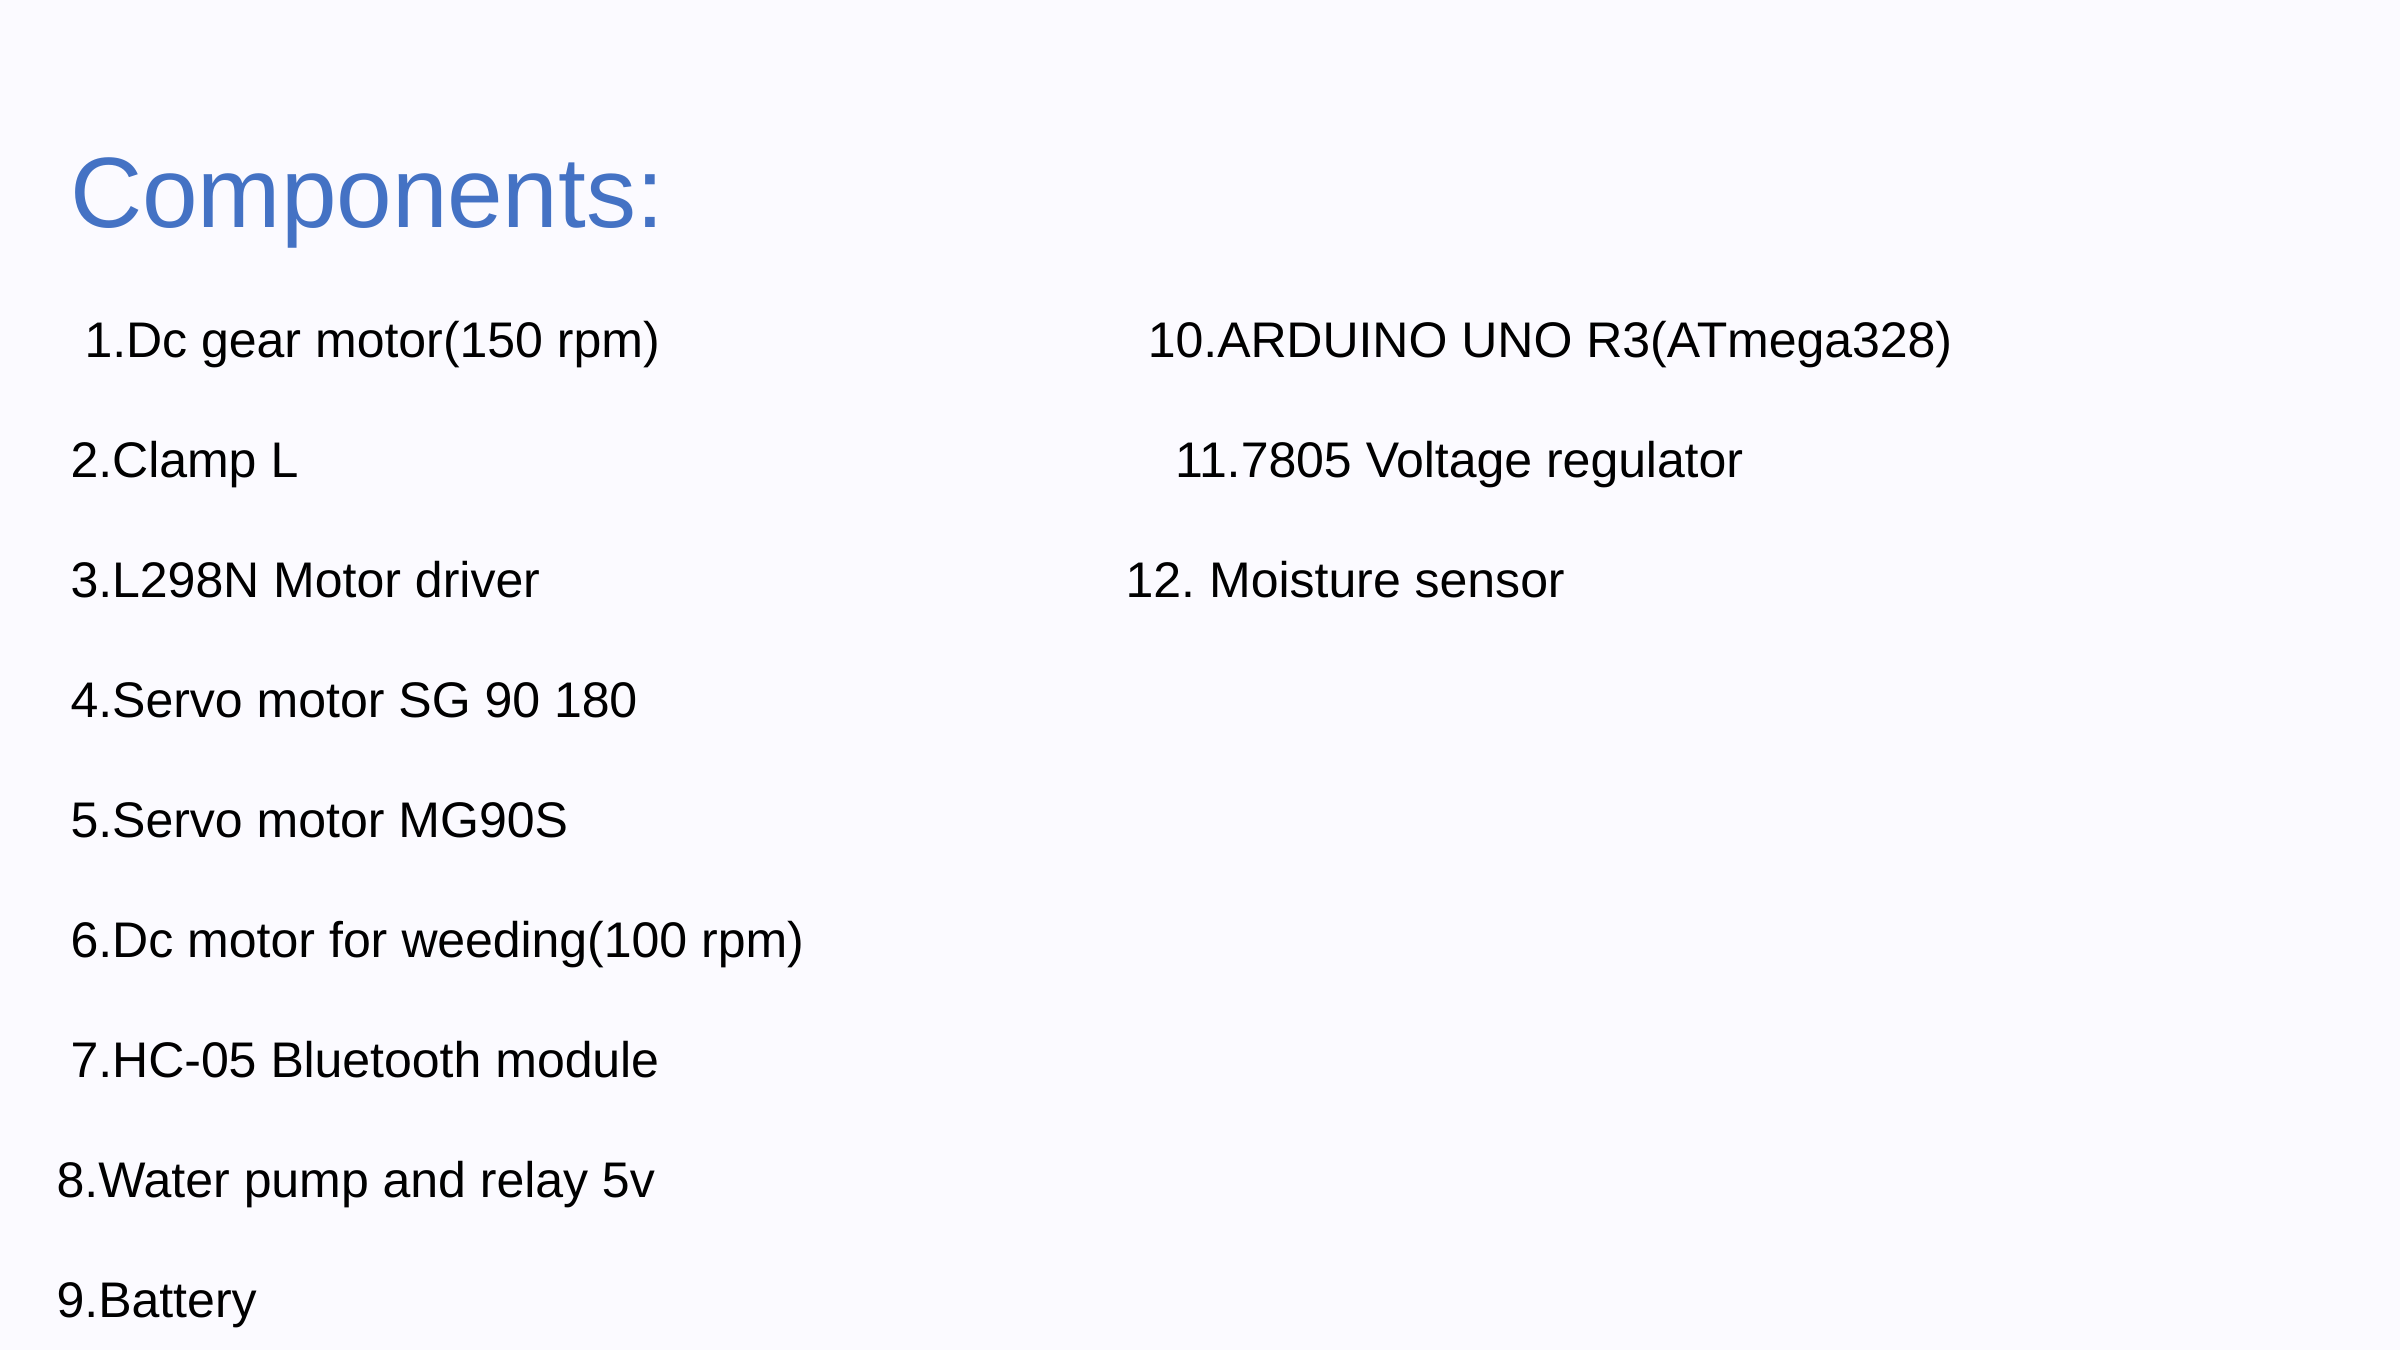

Components:

     1.Dc gear motor(150 rpm)                                   10.ARDUINO UNO R3(ATmega328)

    2.Clamp L                                                               11.7805 Voltage regulator

    3.L298N Motor driver                                          12. Moisture sensor

    4.Servo motor SG 90 180

    5.Servo motor MG90S

    6.Dc motor for weeding(100 rpm)

    7.HC-05 Bluetooth module

   8.Water pump and relay 5v

   9.Battery